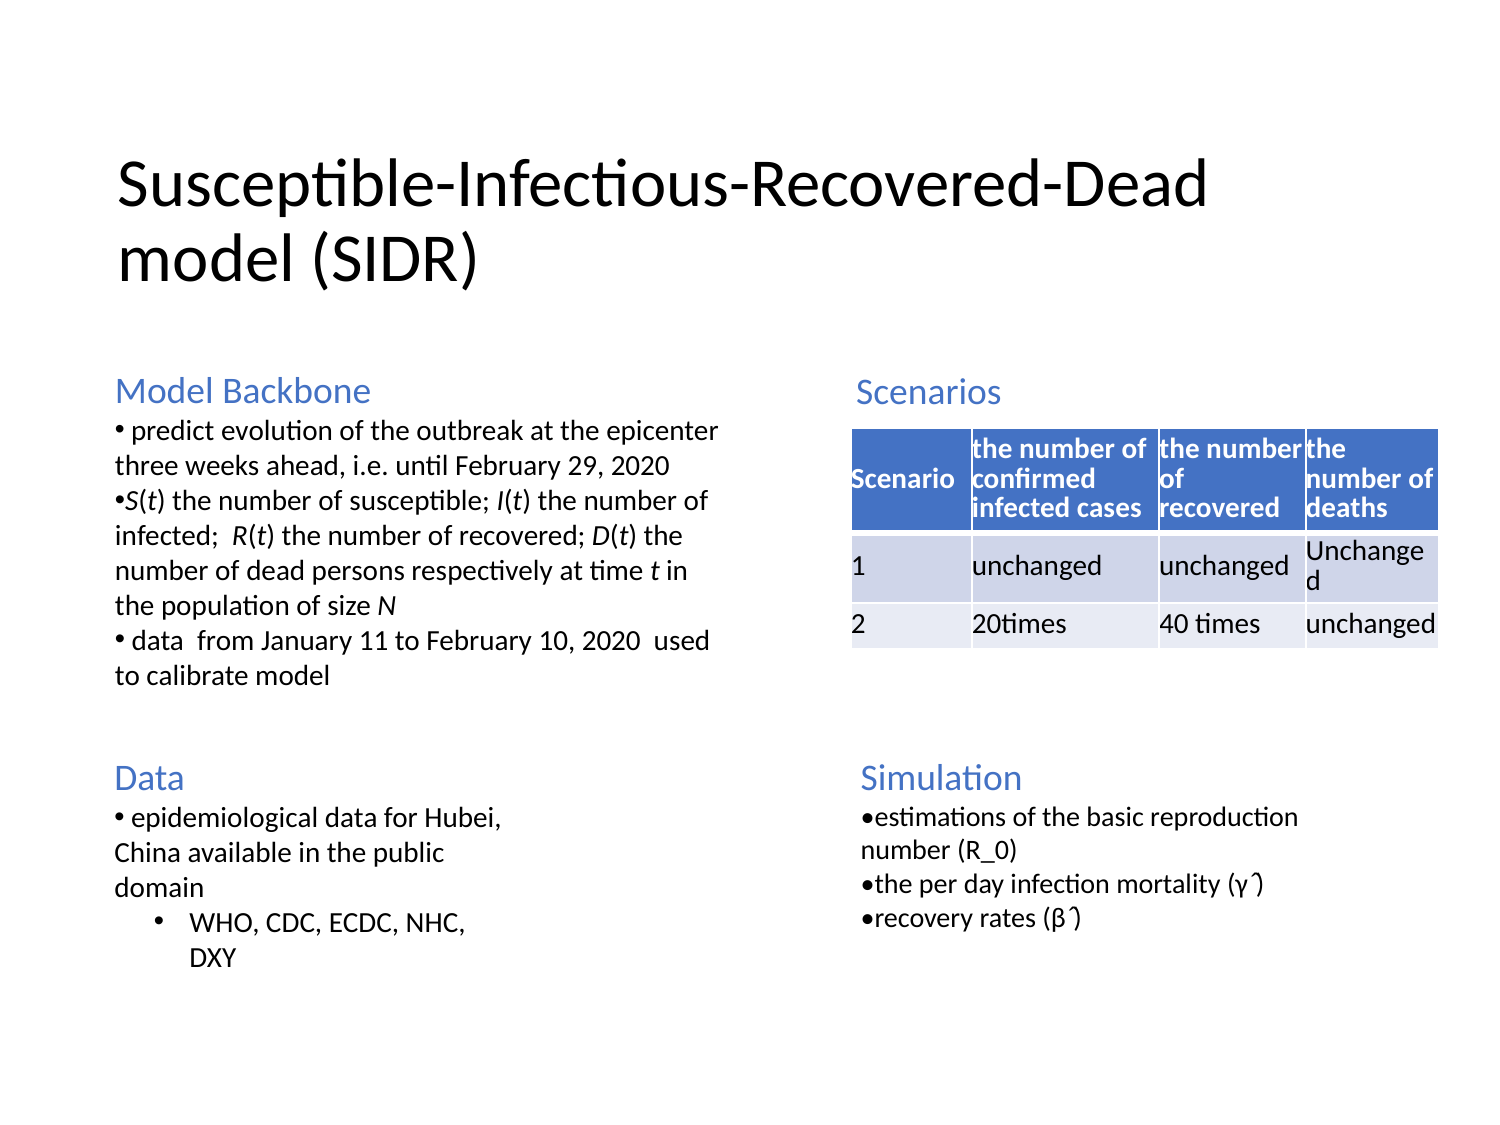

Susceptible-Infectious-Recovered-Dead model (SIDR)
Model Backbone​
​ predict evolution of the outbreak at the epicenter three weeks ahead, i.e. until February 29, 2020
S(t) the number of susceptible; I(t) the number of infected;  R(t) the number of recovered; D(t) the number of dead persons respectively at time t in the population of size N
 data  from January 11 to February 10, 2020  used to calibrate model
 Scenarios

| Scenario | the number of confirmed infected cases | the number of recovered | the number of deaths |
| --- | --- | --- | --- |
| 1 | unchanged | unchanged | Unchanged |
| 2 | 20times | 40 times | unchanged |
Simulation
•estimations of the basic reproduction number (R_0)
•the per day infection mortality (γ ̂)
•recovery rates (β ̂)

Data
 epidemiological data for Hubei, China available in the public domain
WHO, CDC, ECDC, NHC, DXY